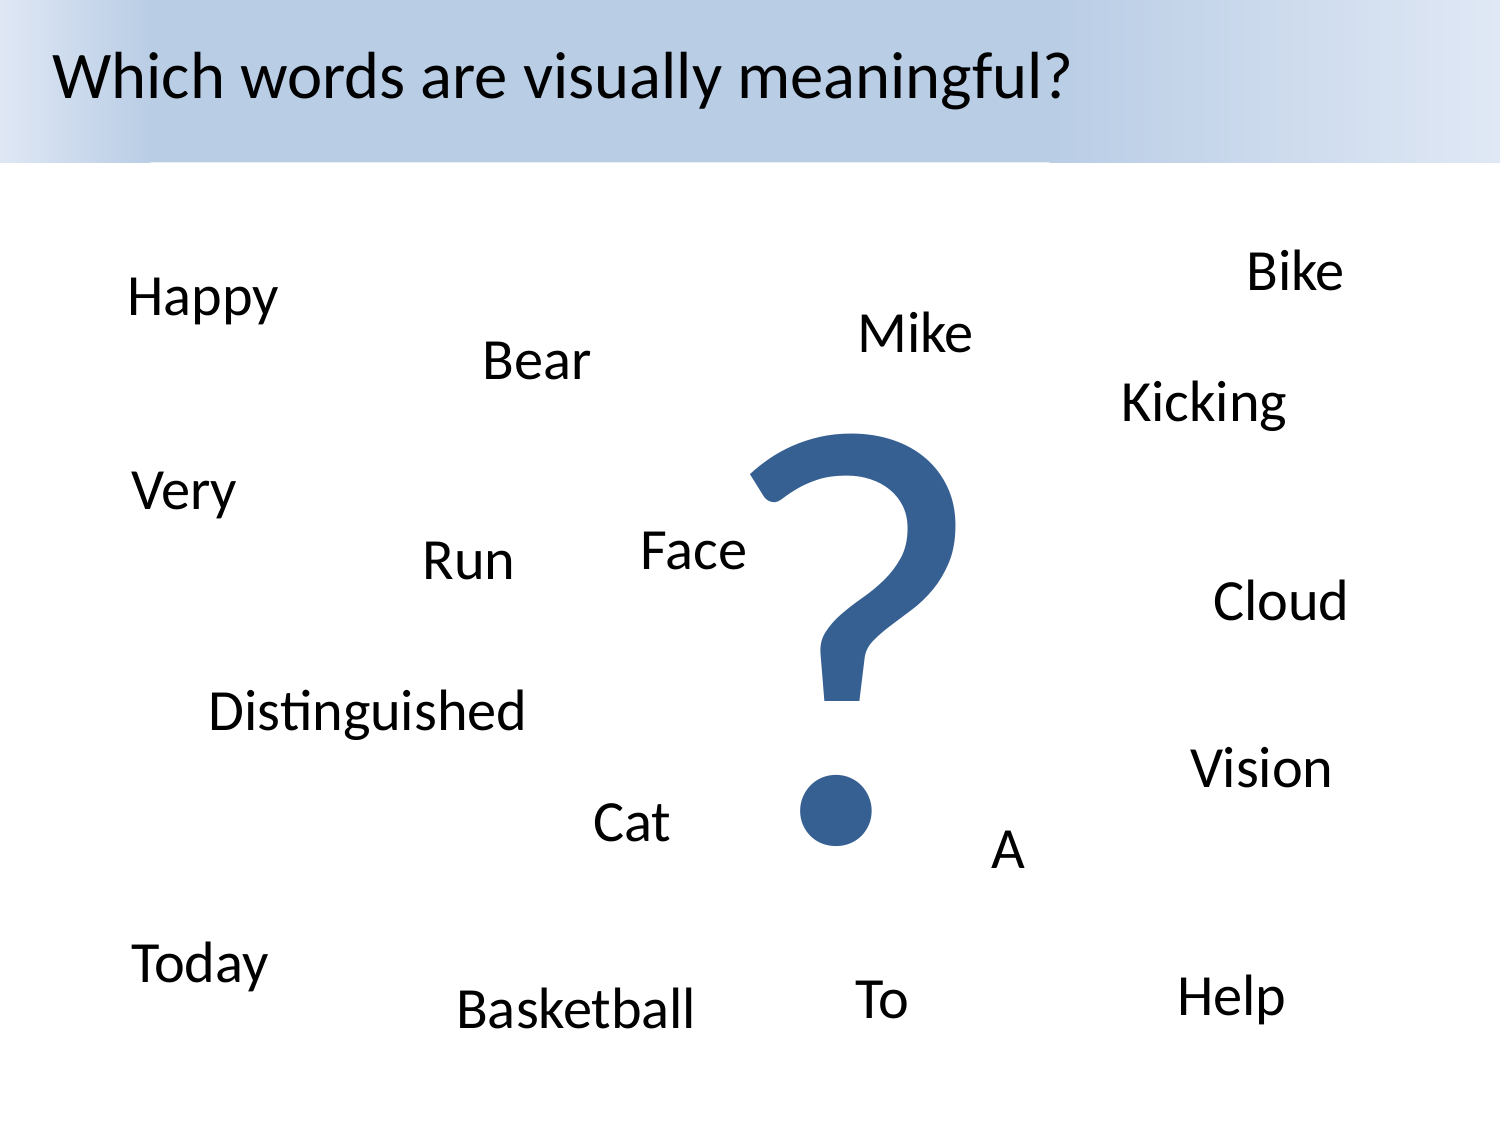

Which words are visually meaningful?
Bike
?
Happy
Mike
Bear
Kicking
Very
Face
Run
Cloud
Distinguished
Vision
Cat
A
Today
Help
To
Basketball